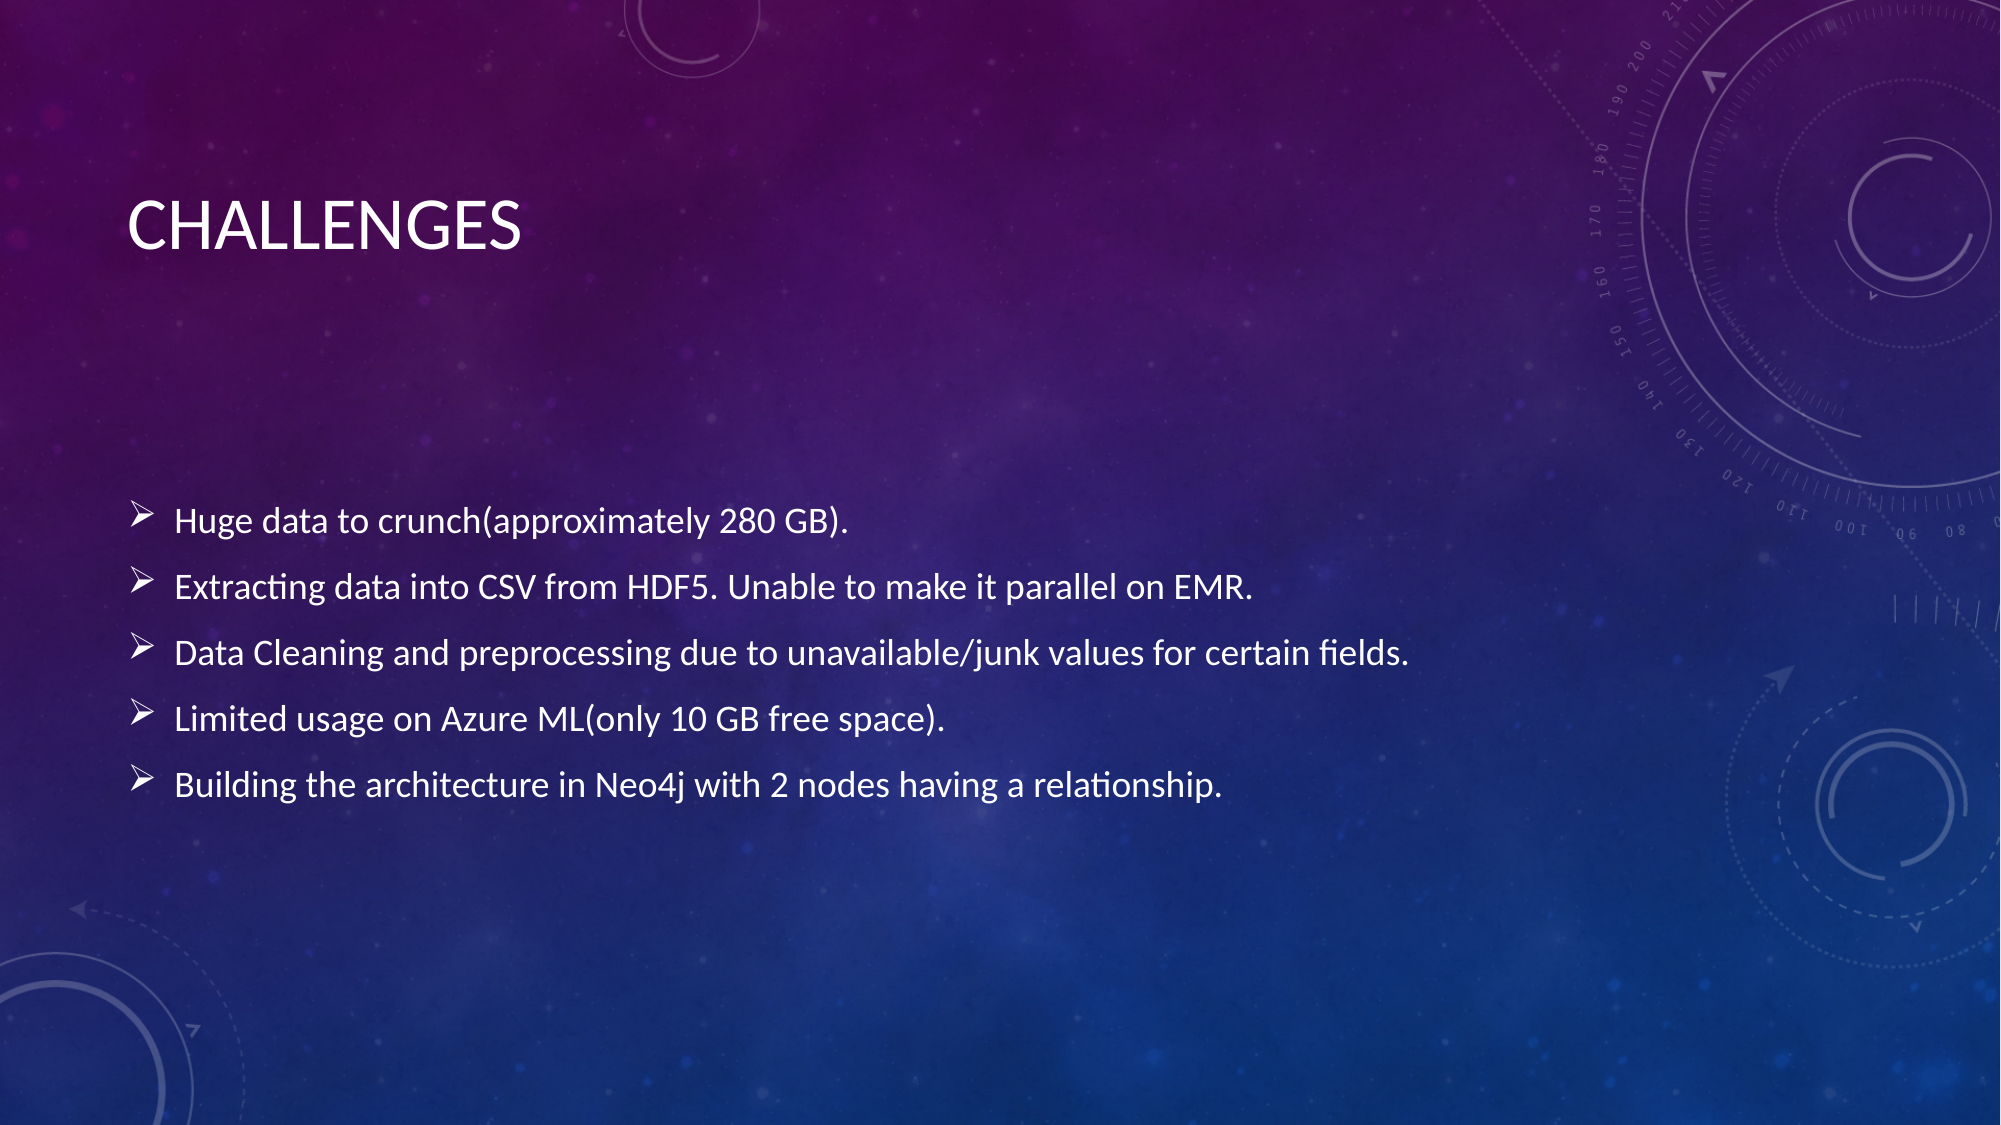

# Challenges
Huge data to crunch(approximately 280 GB).
Extracting data into CSV from HDF5. Unable to make it parallel on EMR.
Data Cleaning and preprocessing due to unavailable/junk values for certain fields.
Limited usage on Azure ML(only 10 GB free space).
Building the architecture in Neo4j with 2 nodes having a relationship.